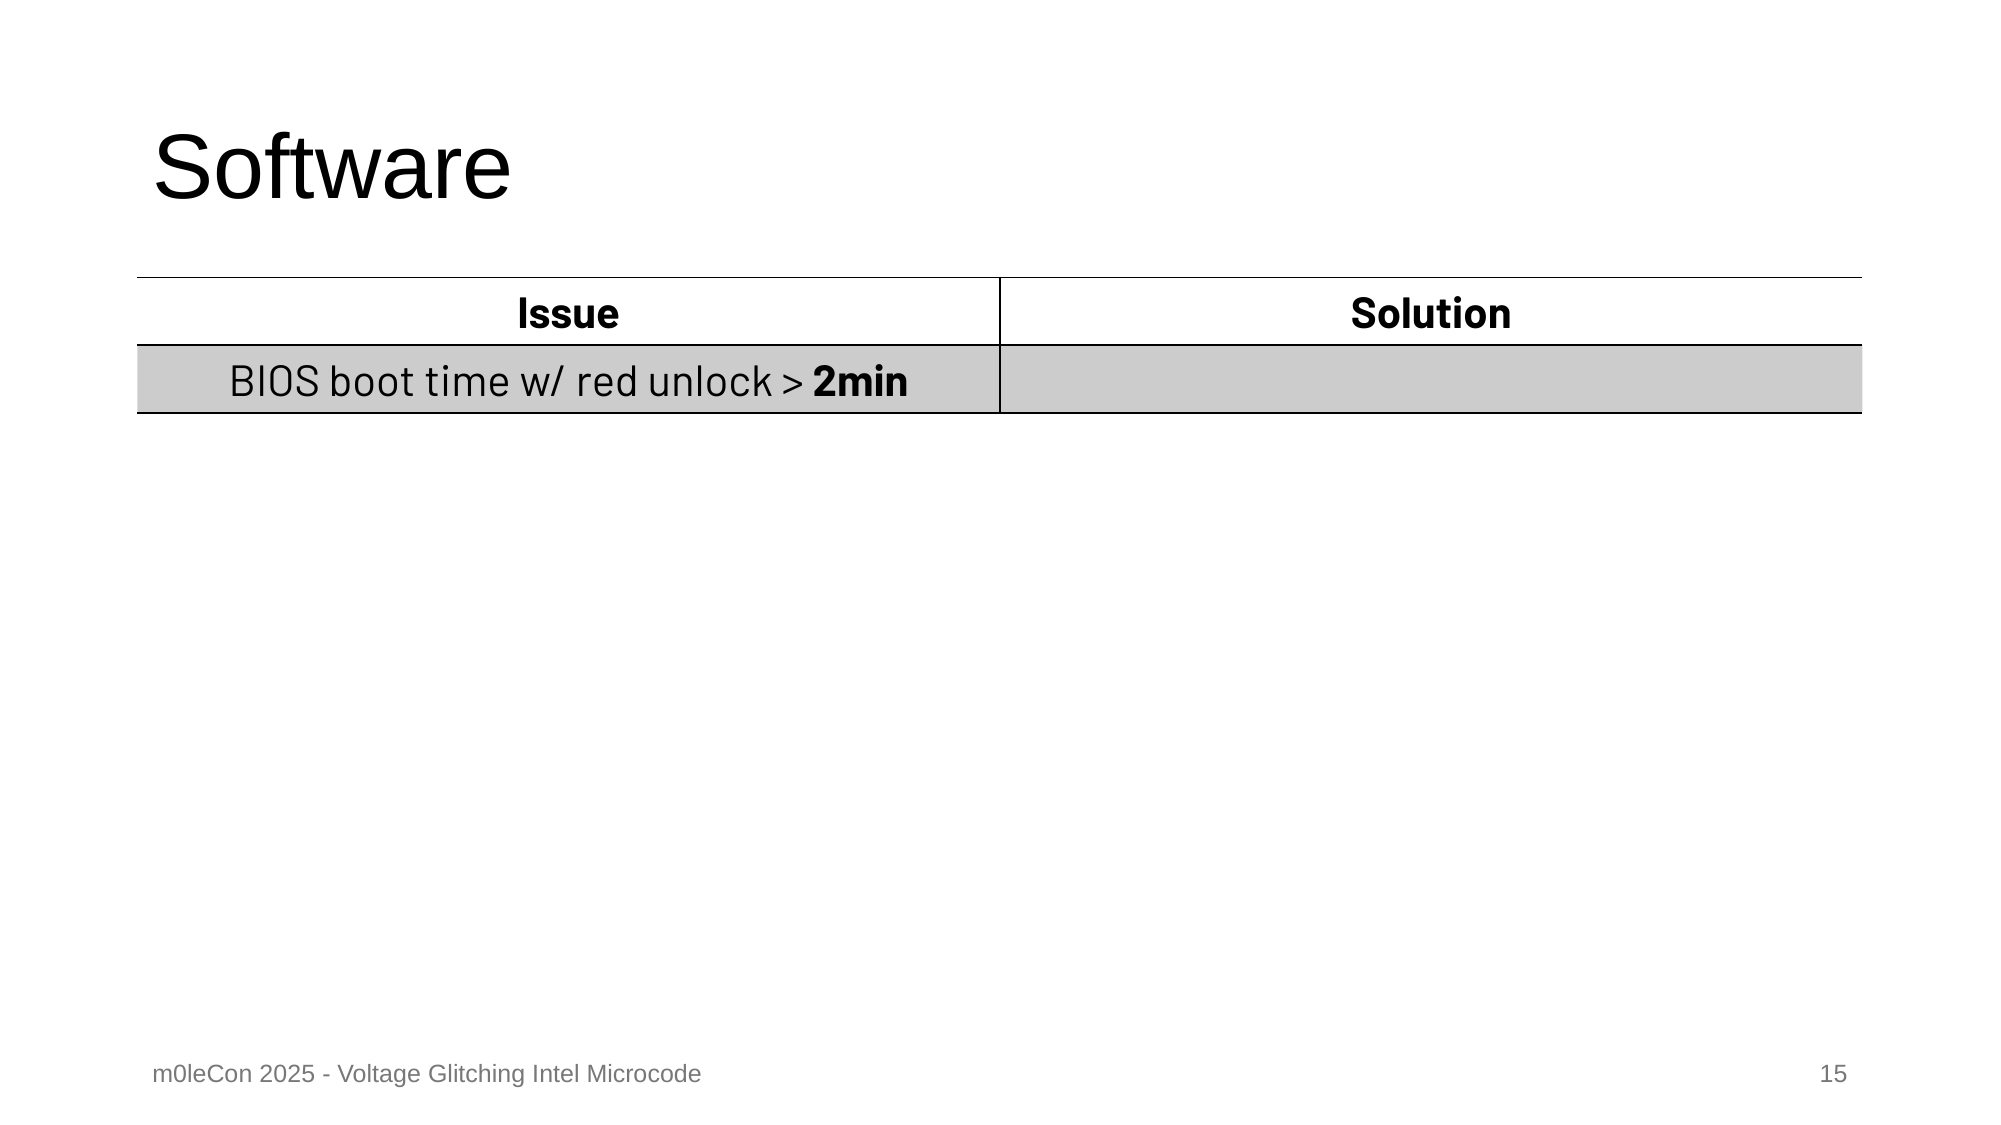

# Software
| Issue | Solution |
| --- | --- |
| BIOS boot time w/ red unlock > 2min |  |
m0leCon 2025 - Voltage Glitching Intel Microcode
15